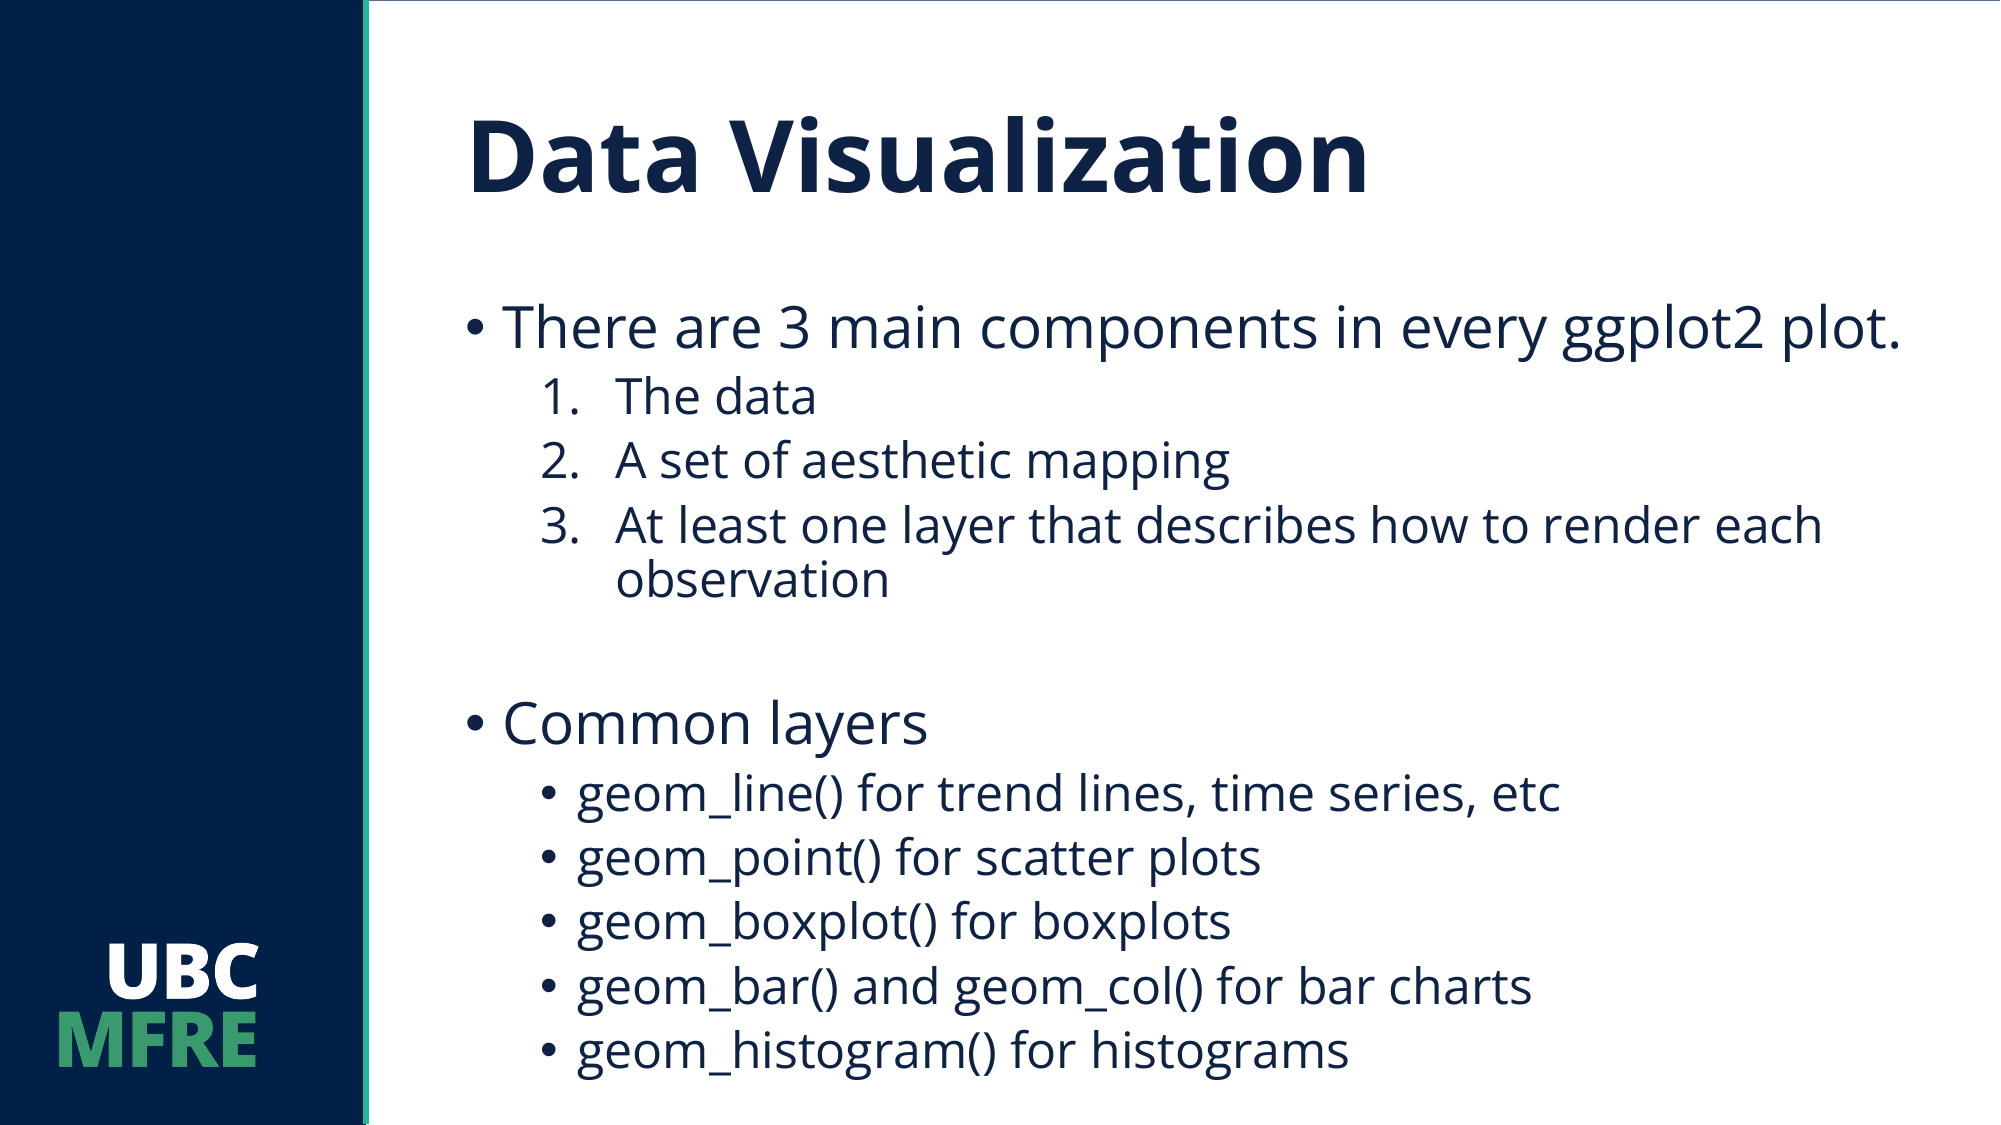

# Data Visualization
There are 3 main components in every ggplot2 plot.
The data
A set of aesthetic mapping
At least one layer that describes how to render each observation

Common layers
geom_line() for trend lines, time series, etc
geom_point() for scatter plots
geom_boxplot() for boxplots
geom_bar() and geom_col() for bar charts
geom_histogram() for histograms